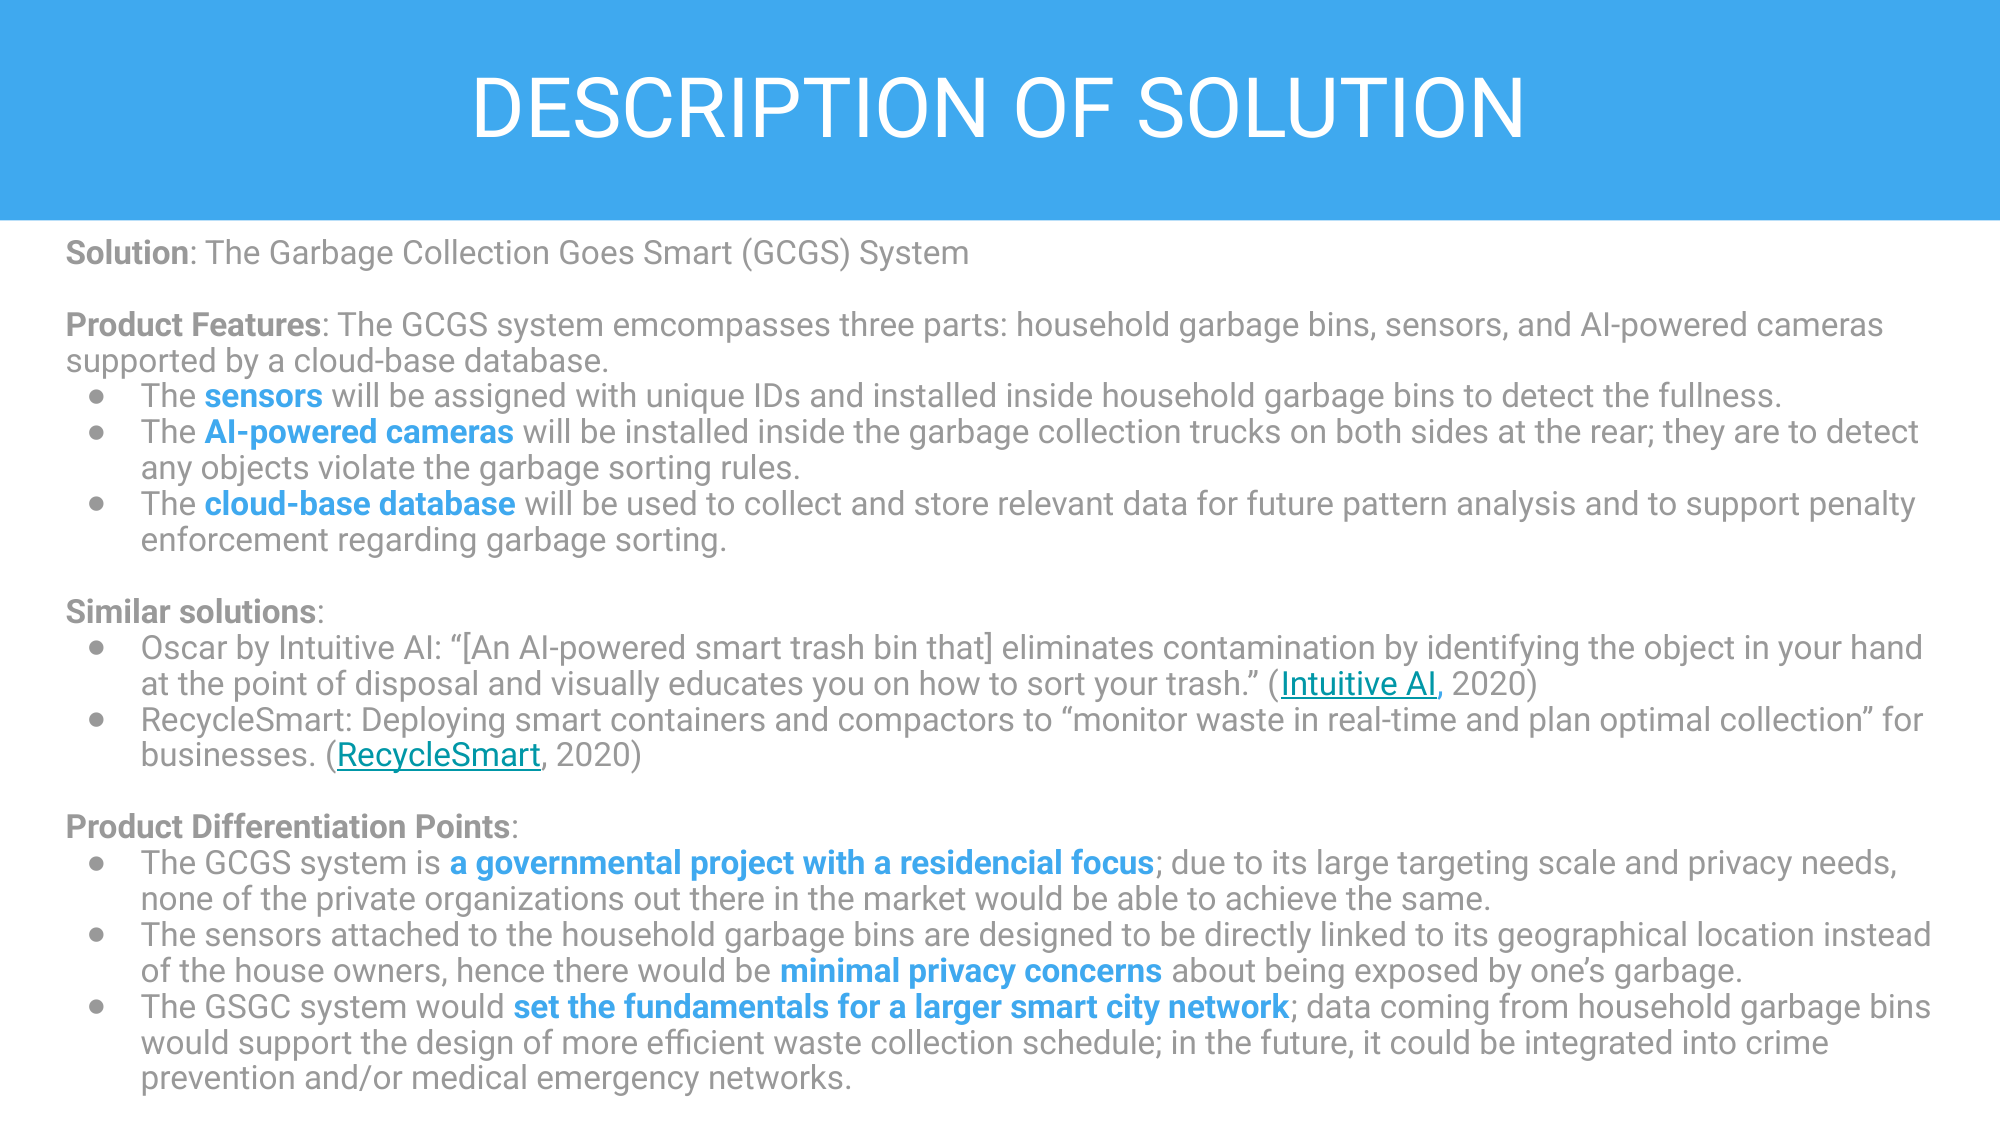

# DESCRIPTION OF SOLUTION
Solution: The Garbage Collection Goes Smart (GCGS) System

Product Features: The GCGS system emcompasses three parts: household garbage bins, sensors, and AI-powered cameras supported by a cloud-base database.
The sensors will be assigned with unique IDs and installed inside household garbage bins to detect the fullness.
The AI-powered cameras will be installed inside the garbage collection trucks on both sides at the rear; they are to detect any objects violate the garbage sorting rules.
The cloud-base database will be used to collect and store relevant data for future pattern analysis and to support penalty enforcement regarding garbage sorting.

Similar solutions:
Oscar by Intuitive AI: “[An AI-powered smart trash bin that] eliminates contamination by identifying the object in your hand at the point of disposal and visually educates you on how to sort your trash.” (Intuitive AI, 2020)
RecycleSmart: Deploying smart containers and compactors to “monitor waste in real-time and plan optimal collection” for businesses. (RecycleSmart, 2020)

Product Differentiation Points:
The GCGS system is a governmental project with a residencial focus; due to its large targeting scale and privacy needs, none of the private organizations out there in the market would be able to achieve the same.
The sensors attached to the household garbage bins are designed to be directly linked to its geographical location instead of the house owners, hence there would be minimal privacy concerns about being exposed by one’s garbage.
The GSGC system would set the fundamentals for a larger smart city network; data coming from household garbage bins would support the design of more efficient waste collection schedule; in the future, it could be integrated into crime prevention and/or medical emergency networks.